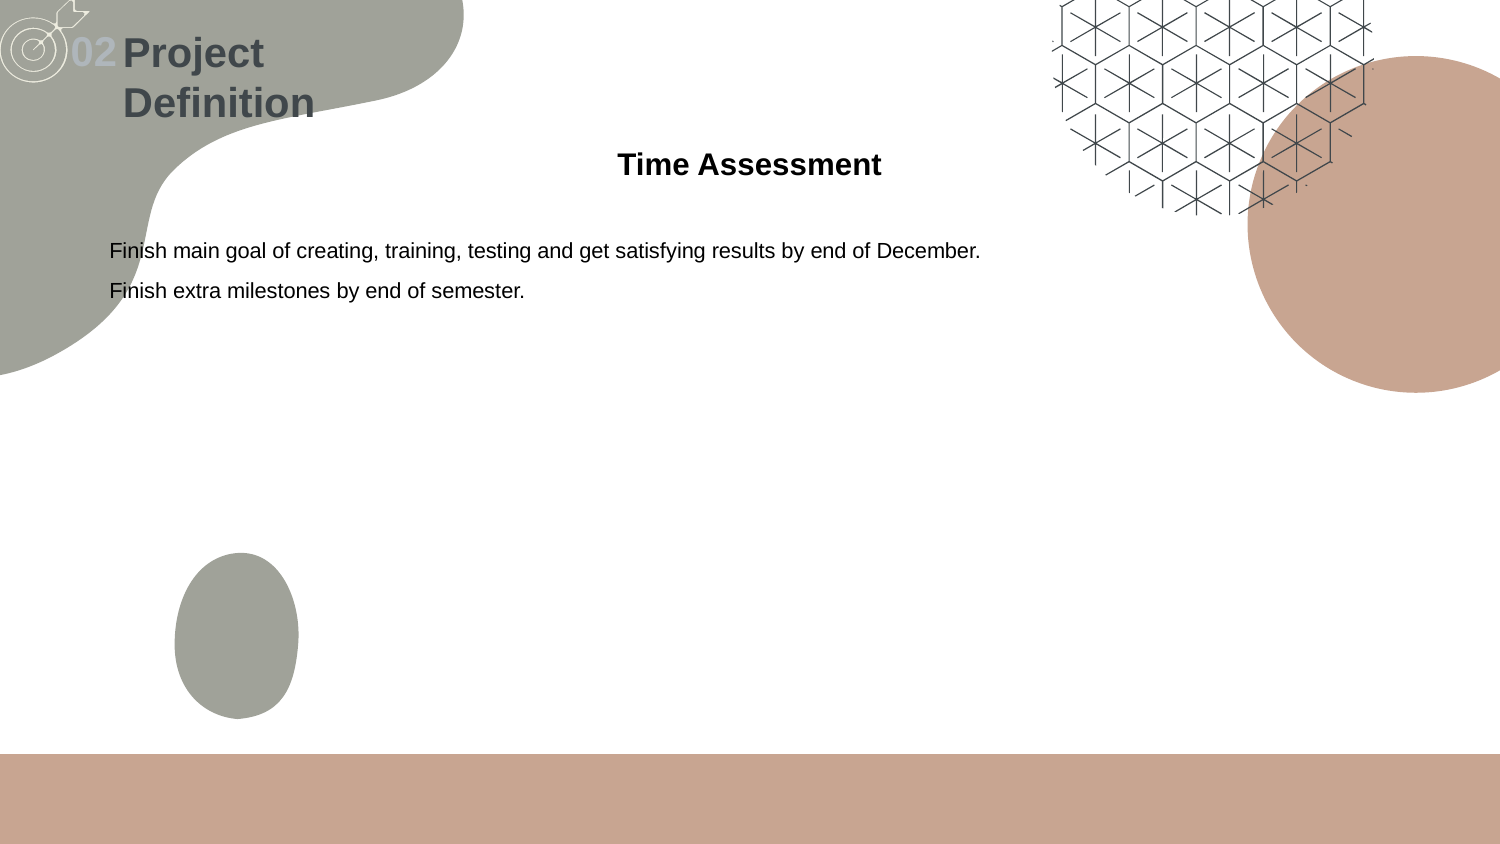

Project Definition
02
Time Assessment
Finish main goal of creating, training, testing and get satisfying results by end of December.
Finish extra milestones by end of semester.